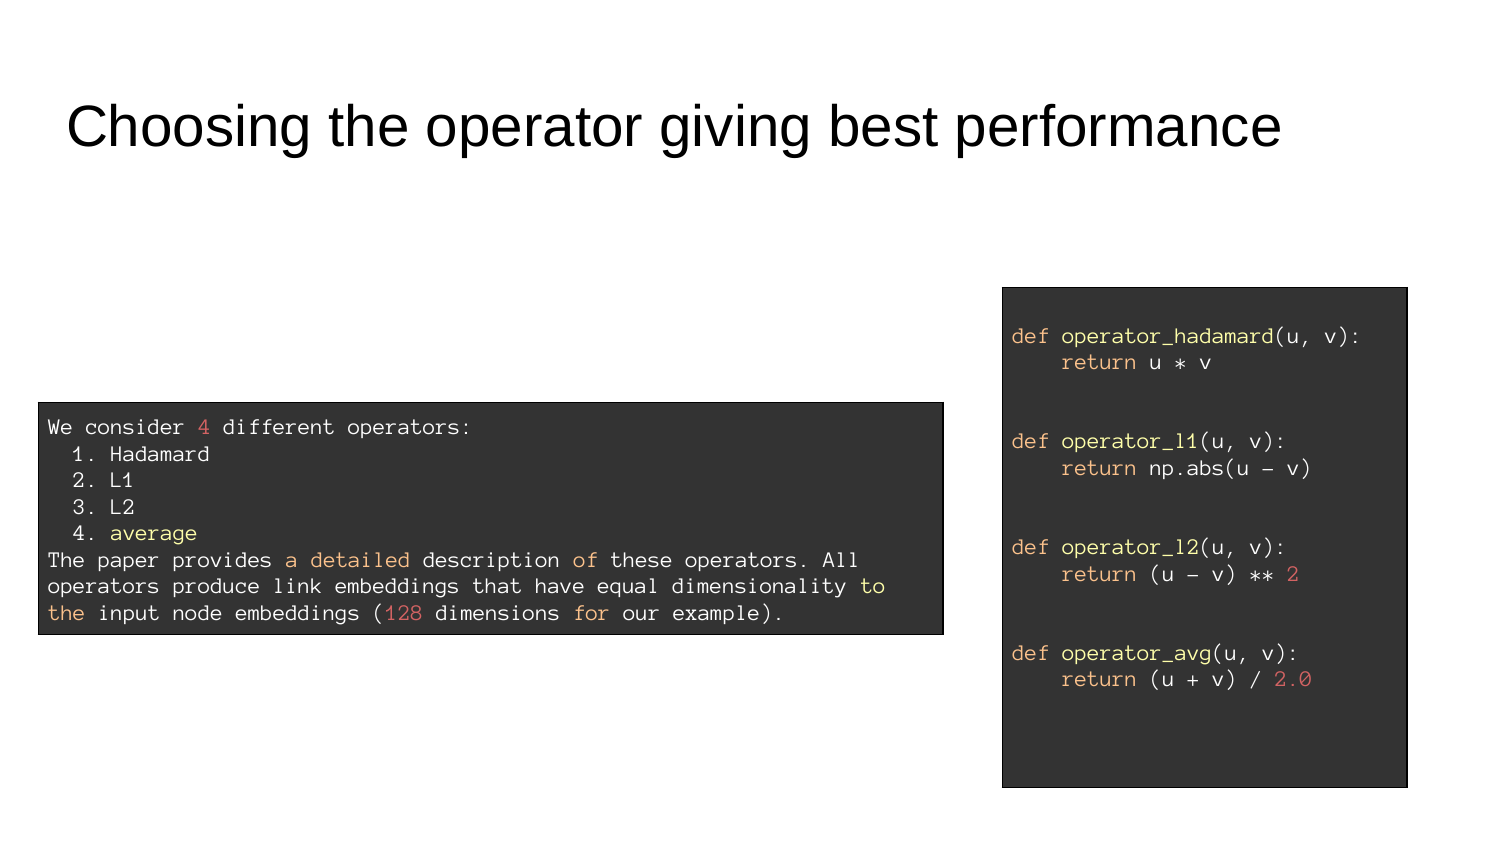

# Choosing the operator giving best performance
| def operator\_hadamard(u, v): return u \* v def operator\_l1(u, v): return np.abs(u - v) def operator\_l2(u, v): return (u - v) \*\* 2 def operator\_avg(u, v): return (u + v) / 2.0 |
| --- |
| We consider 4 different operators: 1. Hadamard 2. L1 3. L2 4. average The paper provides a detailed description of these operators. All operators produce link embeddings that have equal dimensionality to the input node embeddings (128 dimensions for our example). |
| --- |